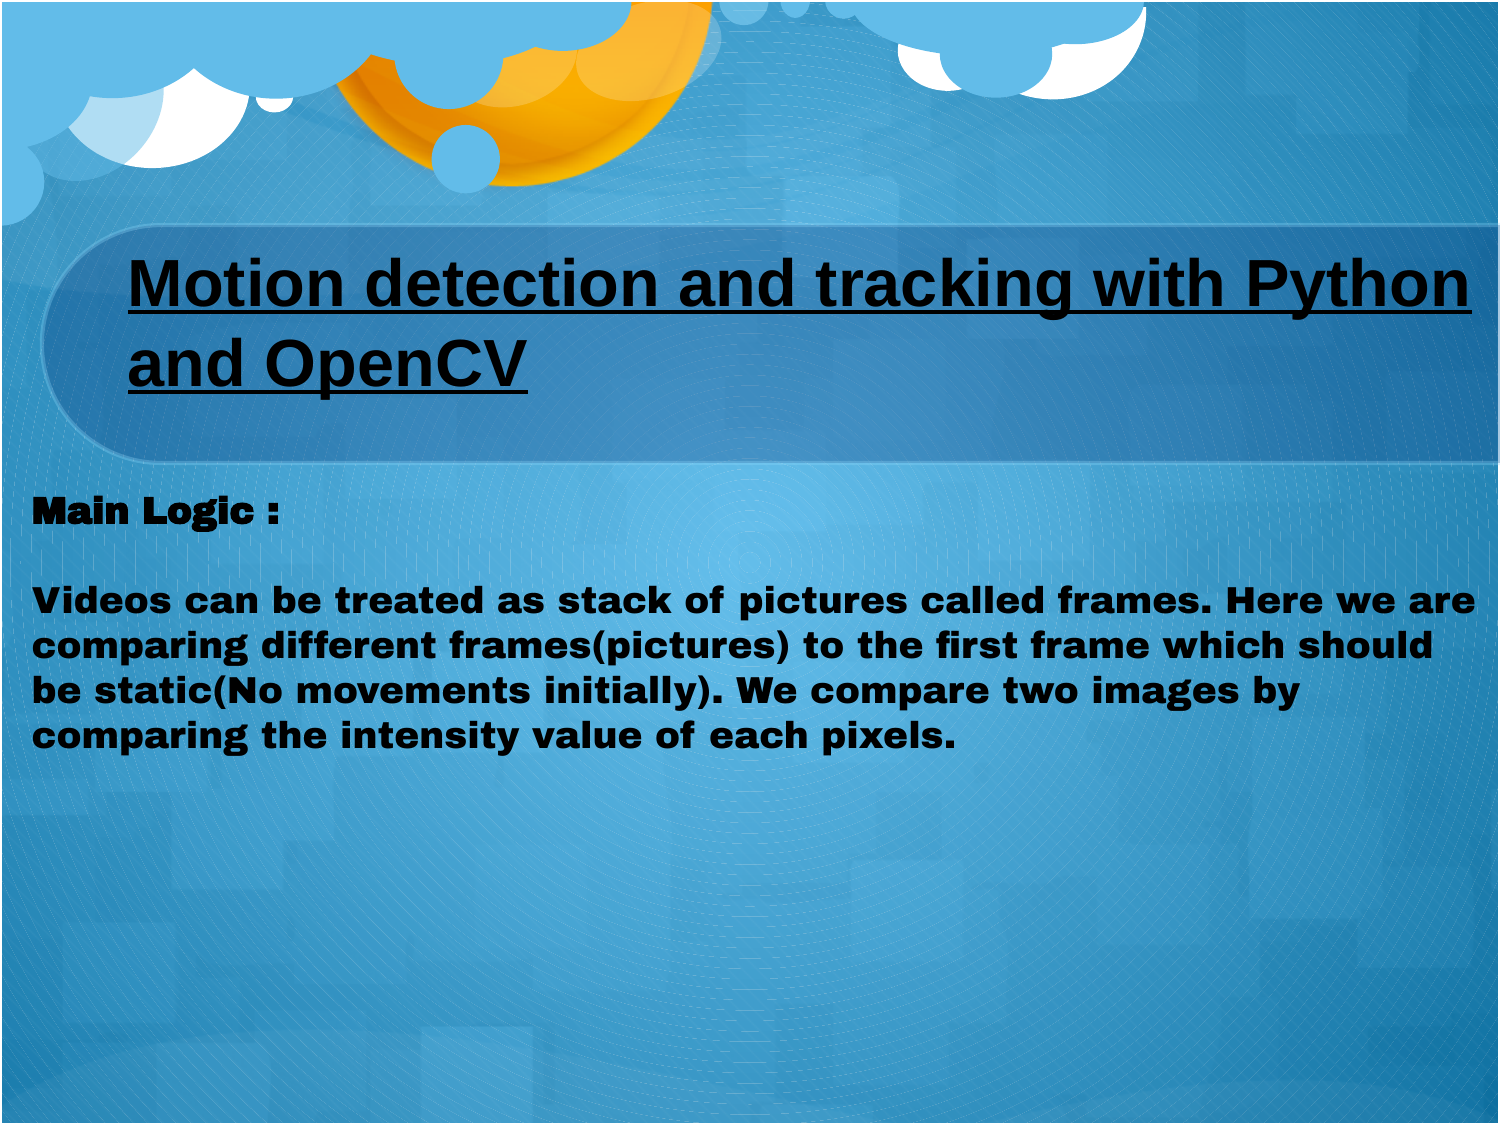

Motion detection and tracking with Python and OpenCV
Main Logic :

Videos can be treated as stack of pictures called frames. Here we are comparing different frames(pictures) to the first frame which should be static(No movements initially). We compare two images by comparing the intensity value of each pixels.